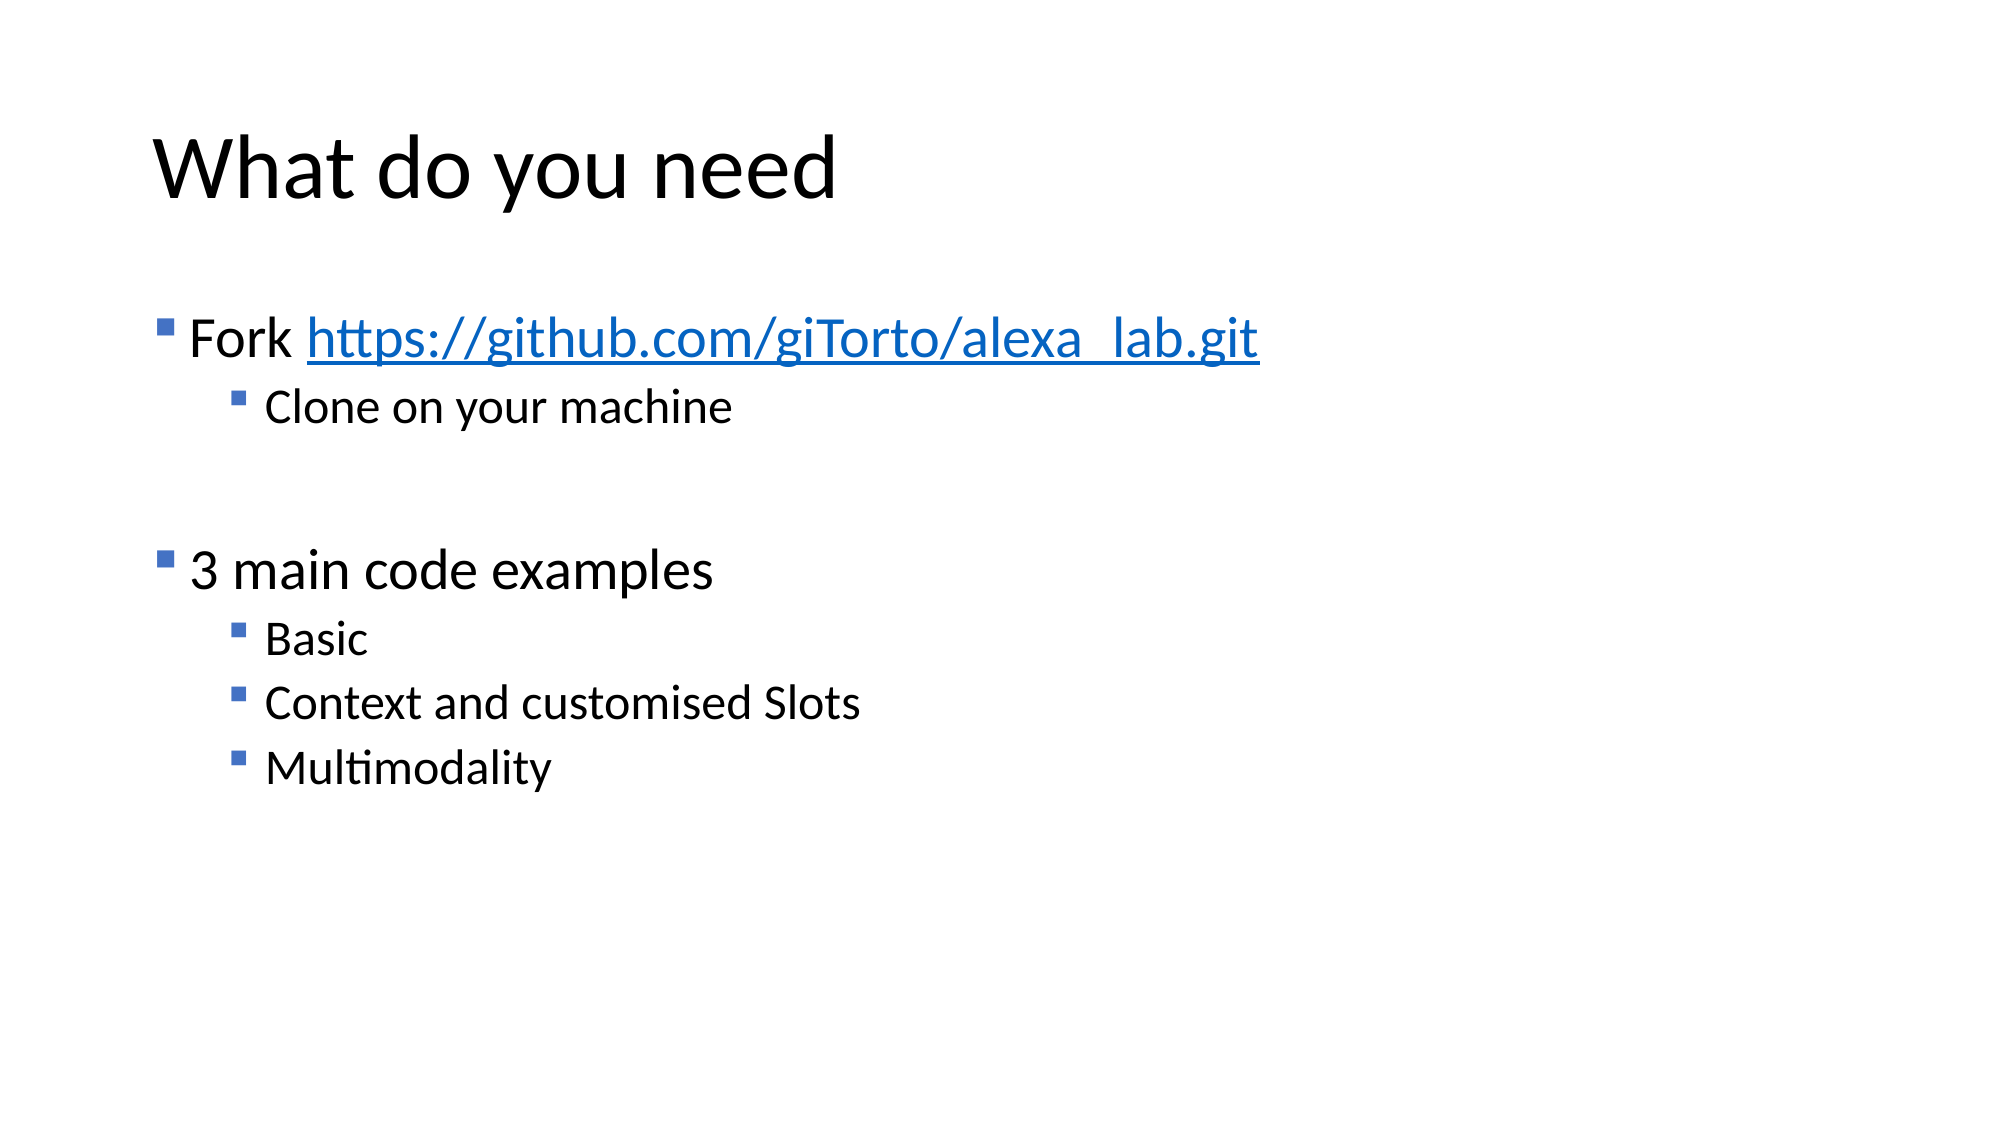

# What do you need
Fork https://github.com/giTorto/alexa_lab.git
Clone on your machine

3 main code examples
Basic
Context and customised Slots
Multimodality